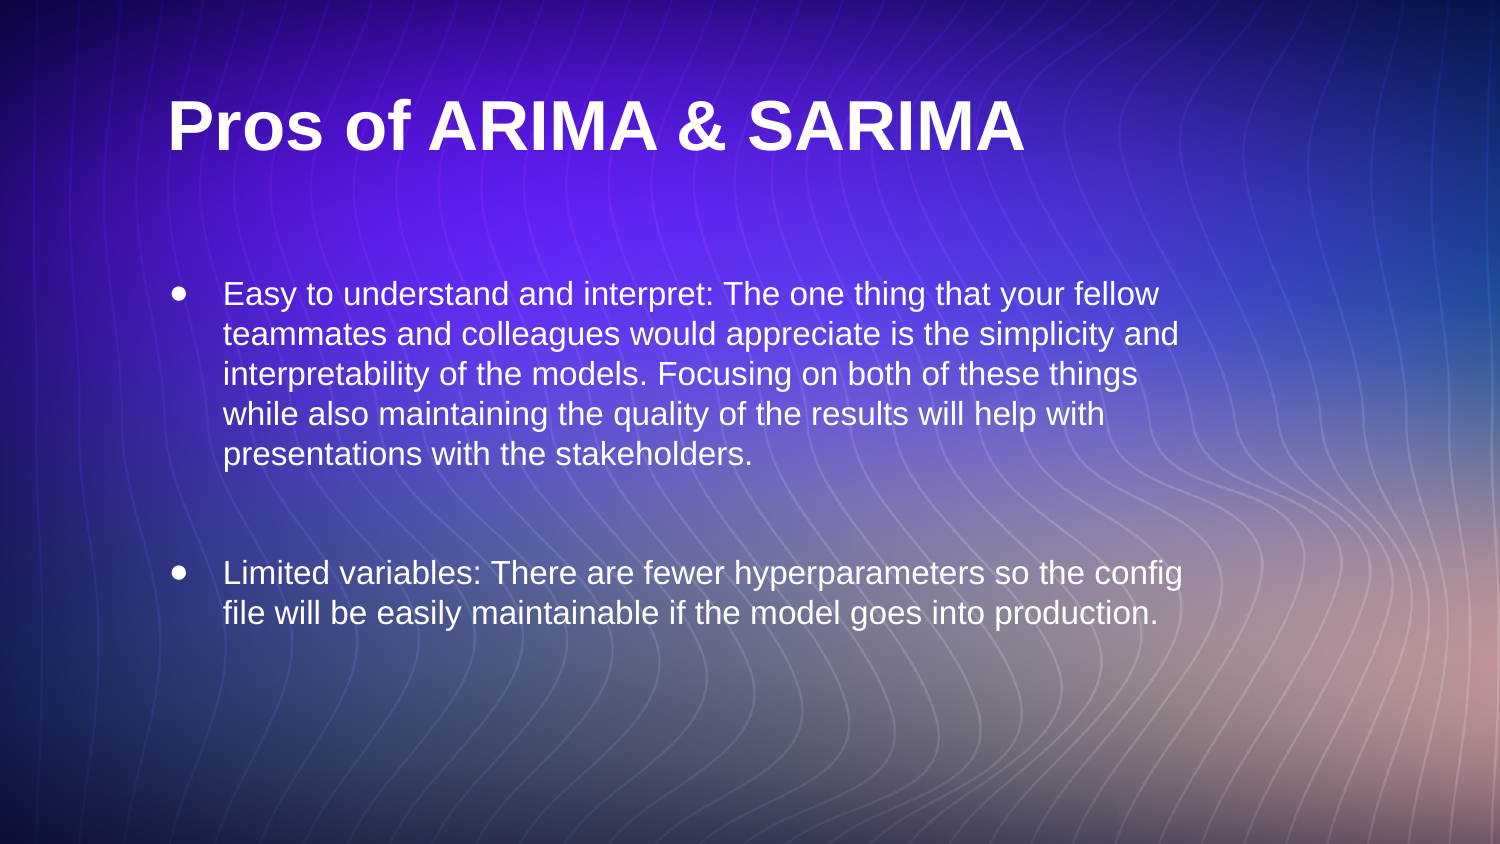

Pros of ARIMA & SARIMA

Easy to understand and interpret: The one thing that your fellow teammates and colleagues would appreciate is the simplicity and interpretability of the models. Focusing on both of these things while also maintaining the quality of the results will help with presentations with the stakeholders.

Limited variables: There are fewer hyperparameters so the config file will be easily maintainable if the model goes into production.